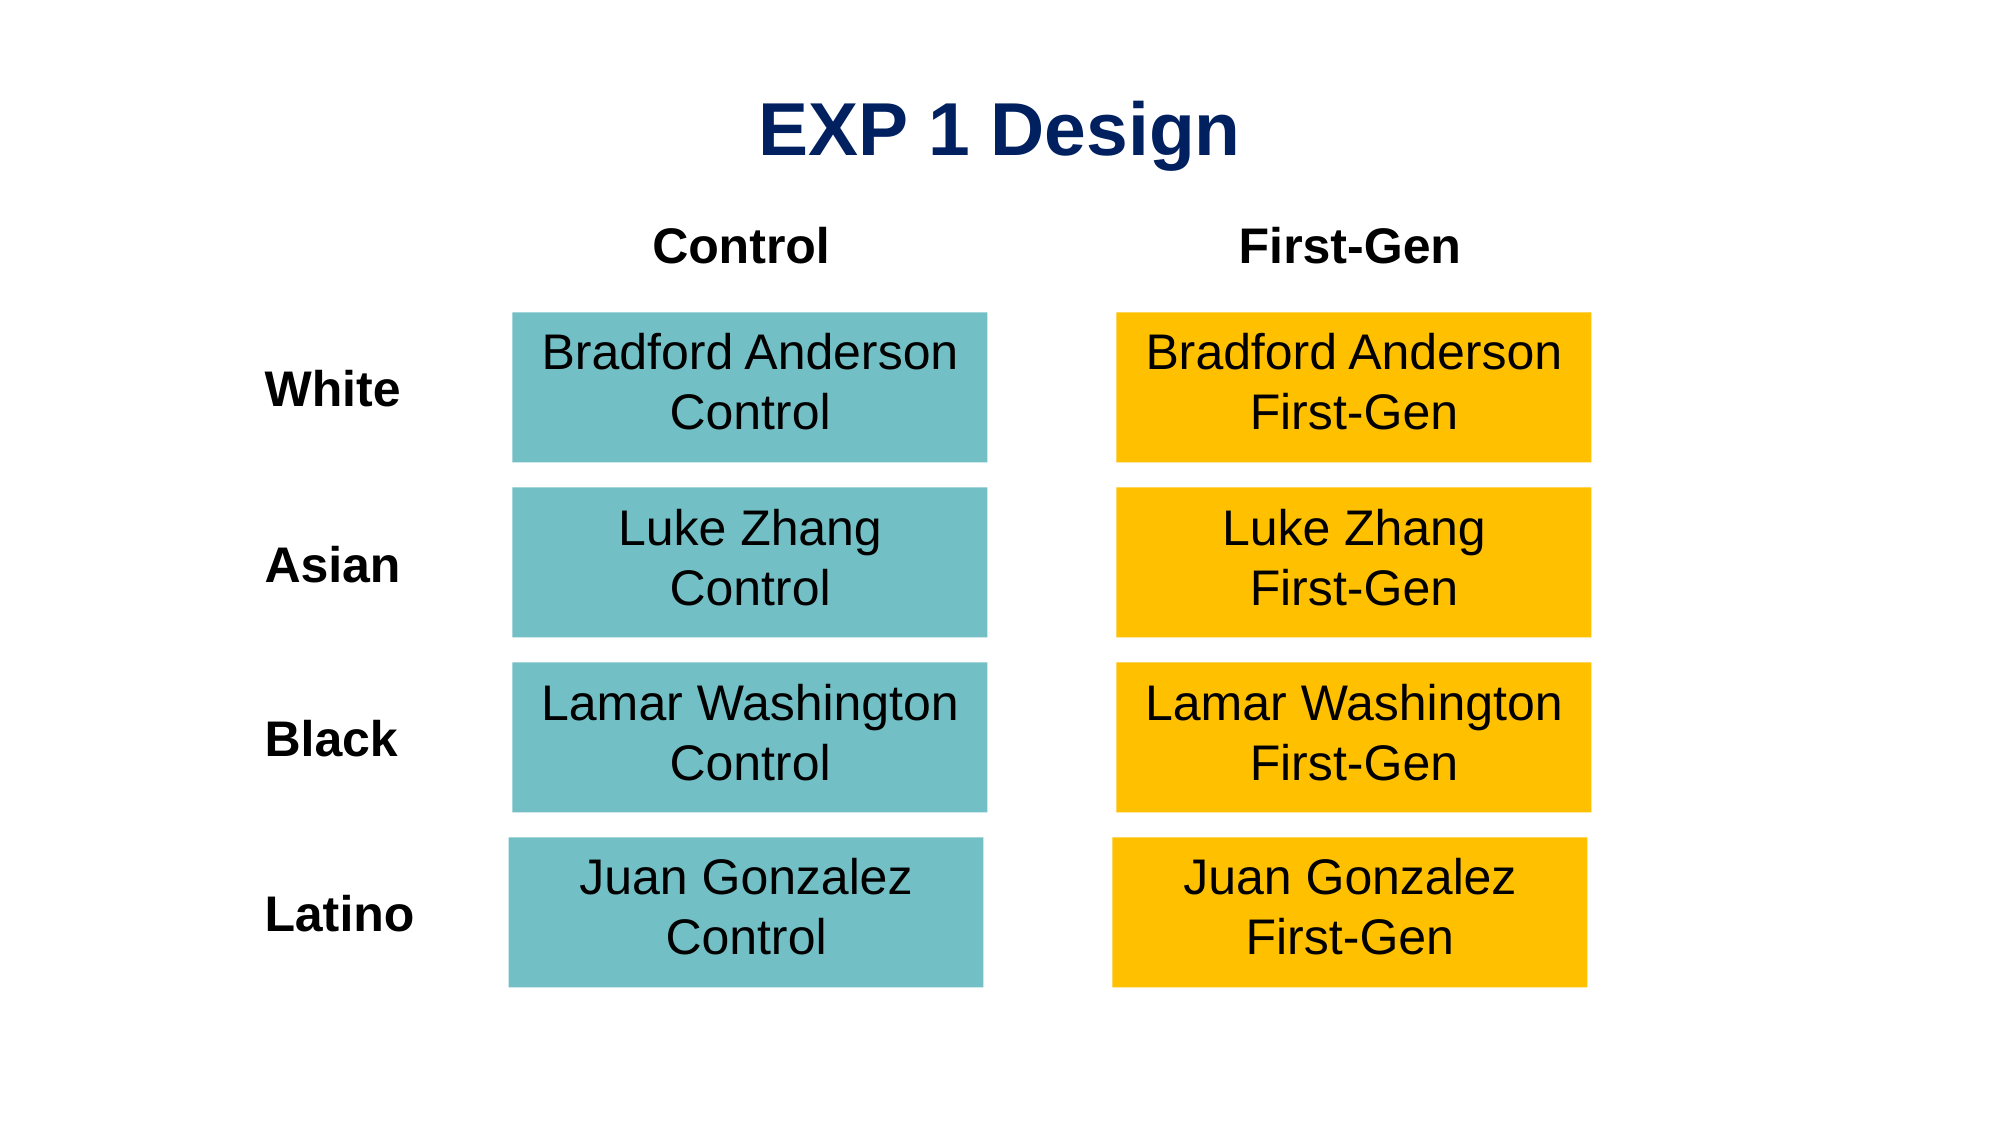

# EXP 1 Design
Control
First-Gen
Bradford Anderson
Control
Bradford Anderson
First-Gen
White
Luke Zhang
Control
Luke Zhang
First-Gen

Asian
Lamar Washington
Control
Lamar Washington
First-Gen
Black
Juan Gonzalez
Control
Juan Gonzalez
First-Gen
Latino